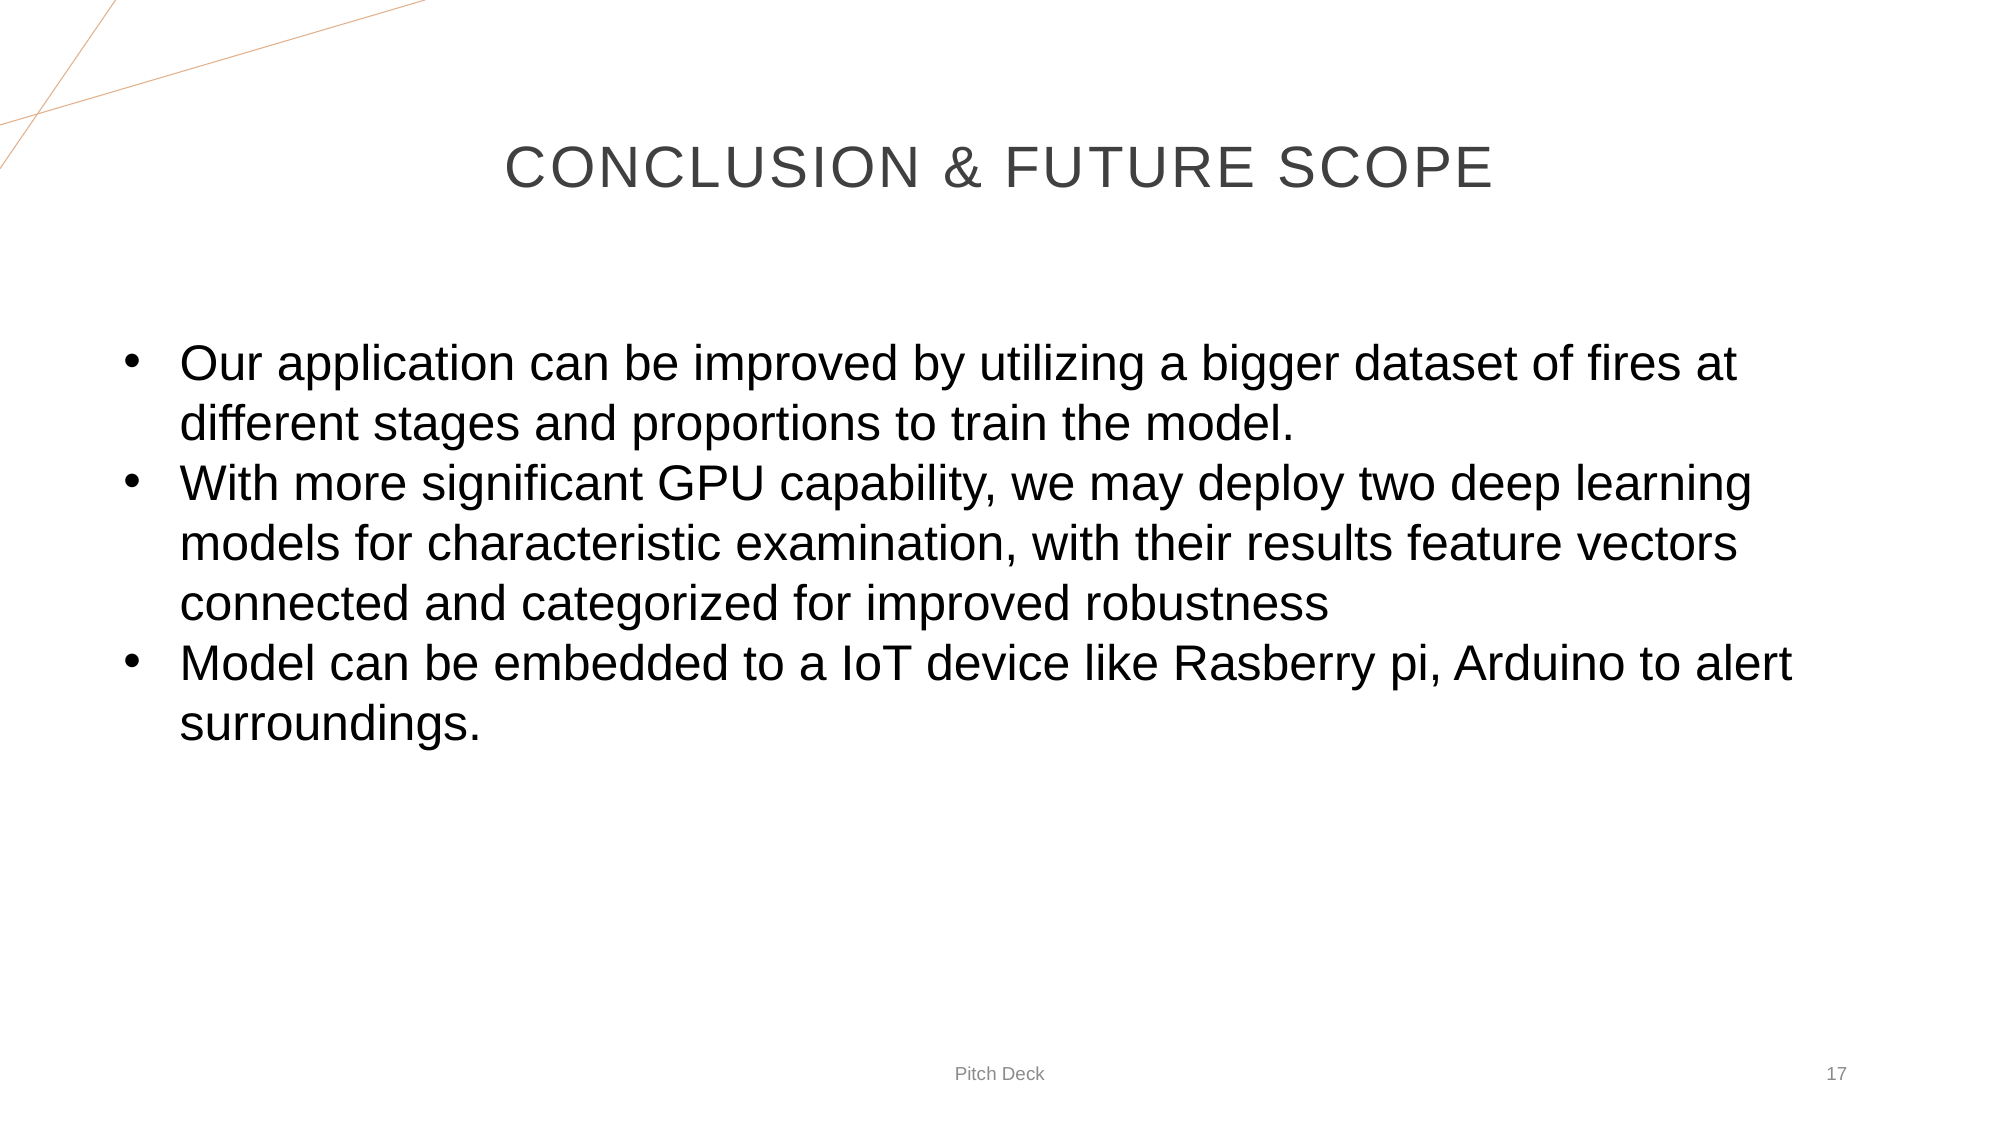

# CONCLUSION & FUTURE SCOPE
Our application can be improved by utilizing a bigger dataset of fires at different stages and proportions to train the model.
With more significant GPU capability, we may deploy two deep learning models for characteristic examination, with their results feature vectors connected and categorized for improved robustness
Model can be embedded to a IoT device like Rasberry pi, Arduino to alert surroundings.
Pitch Deck
17